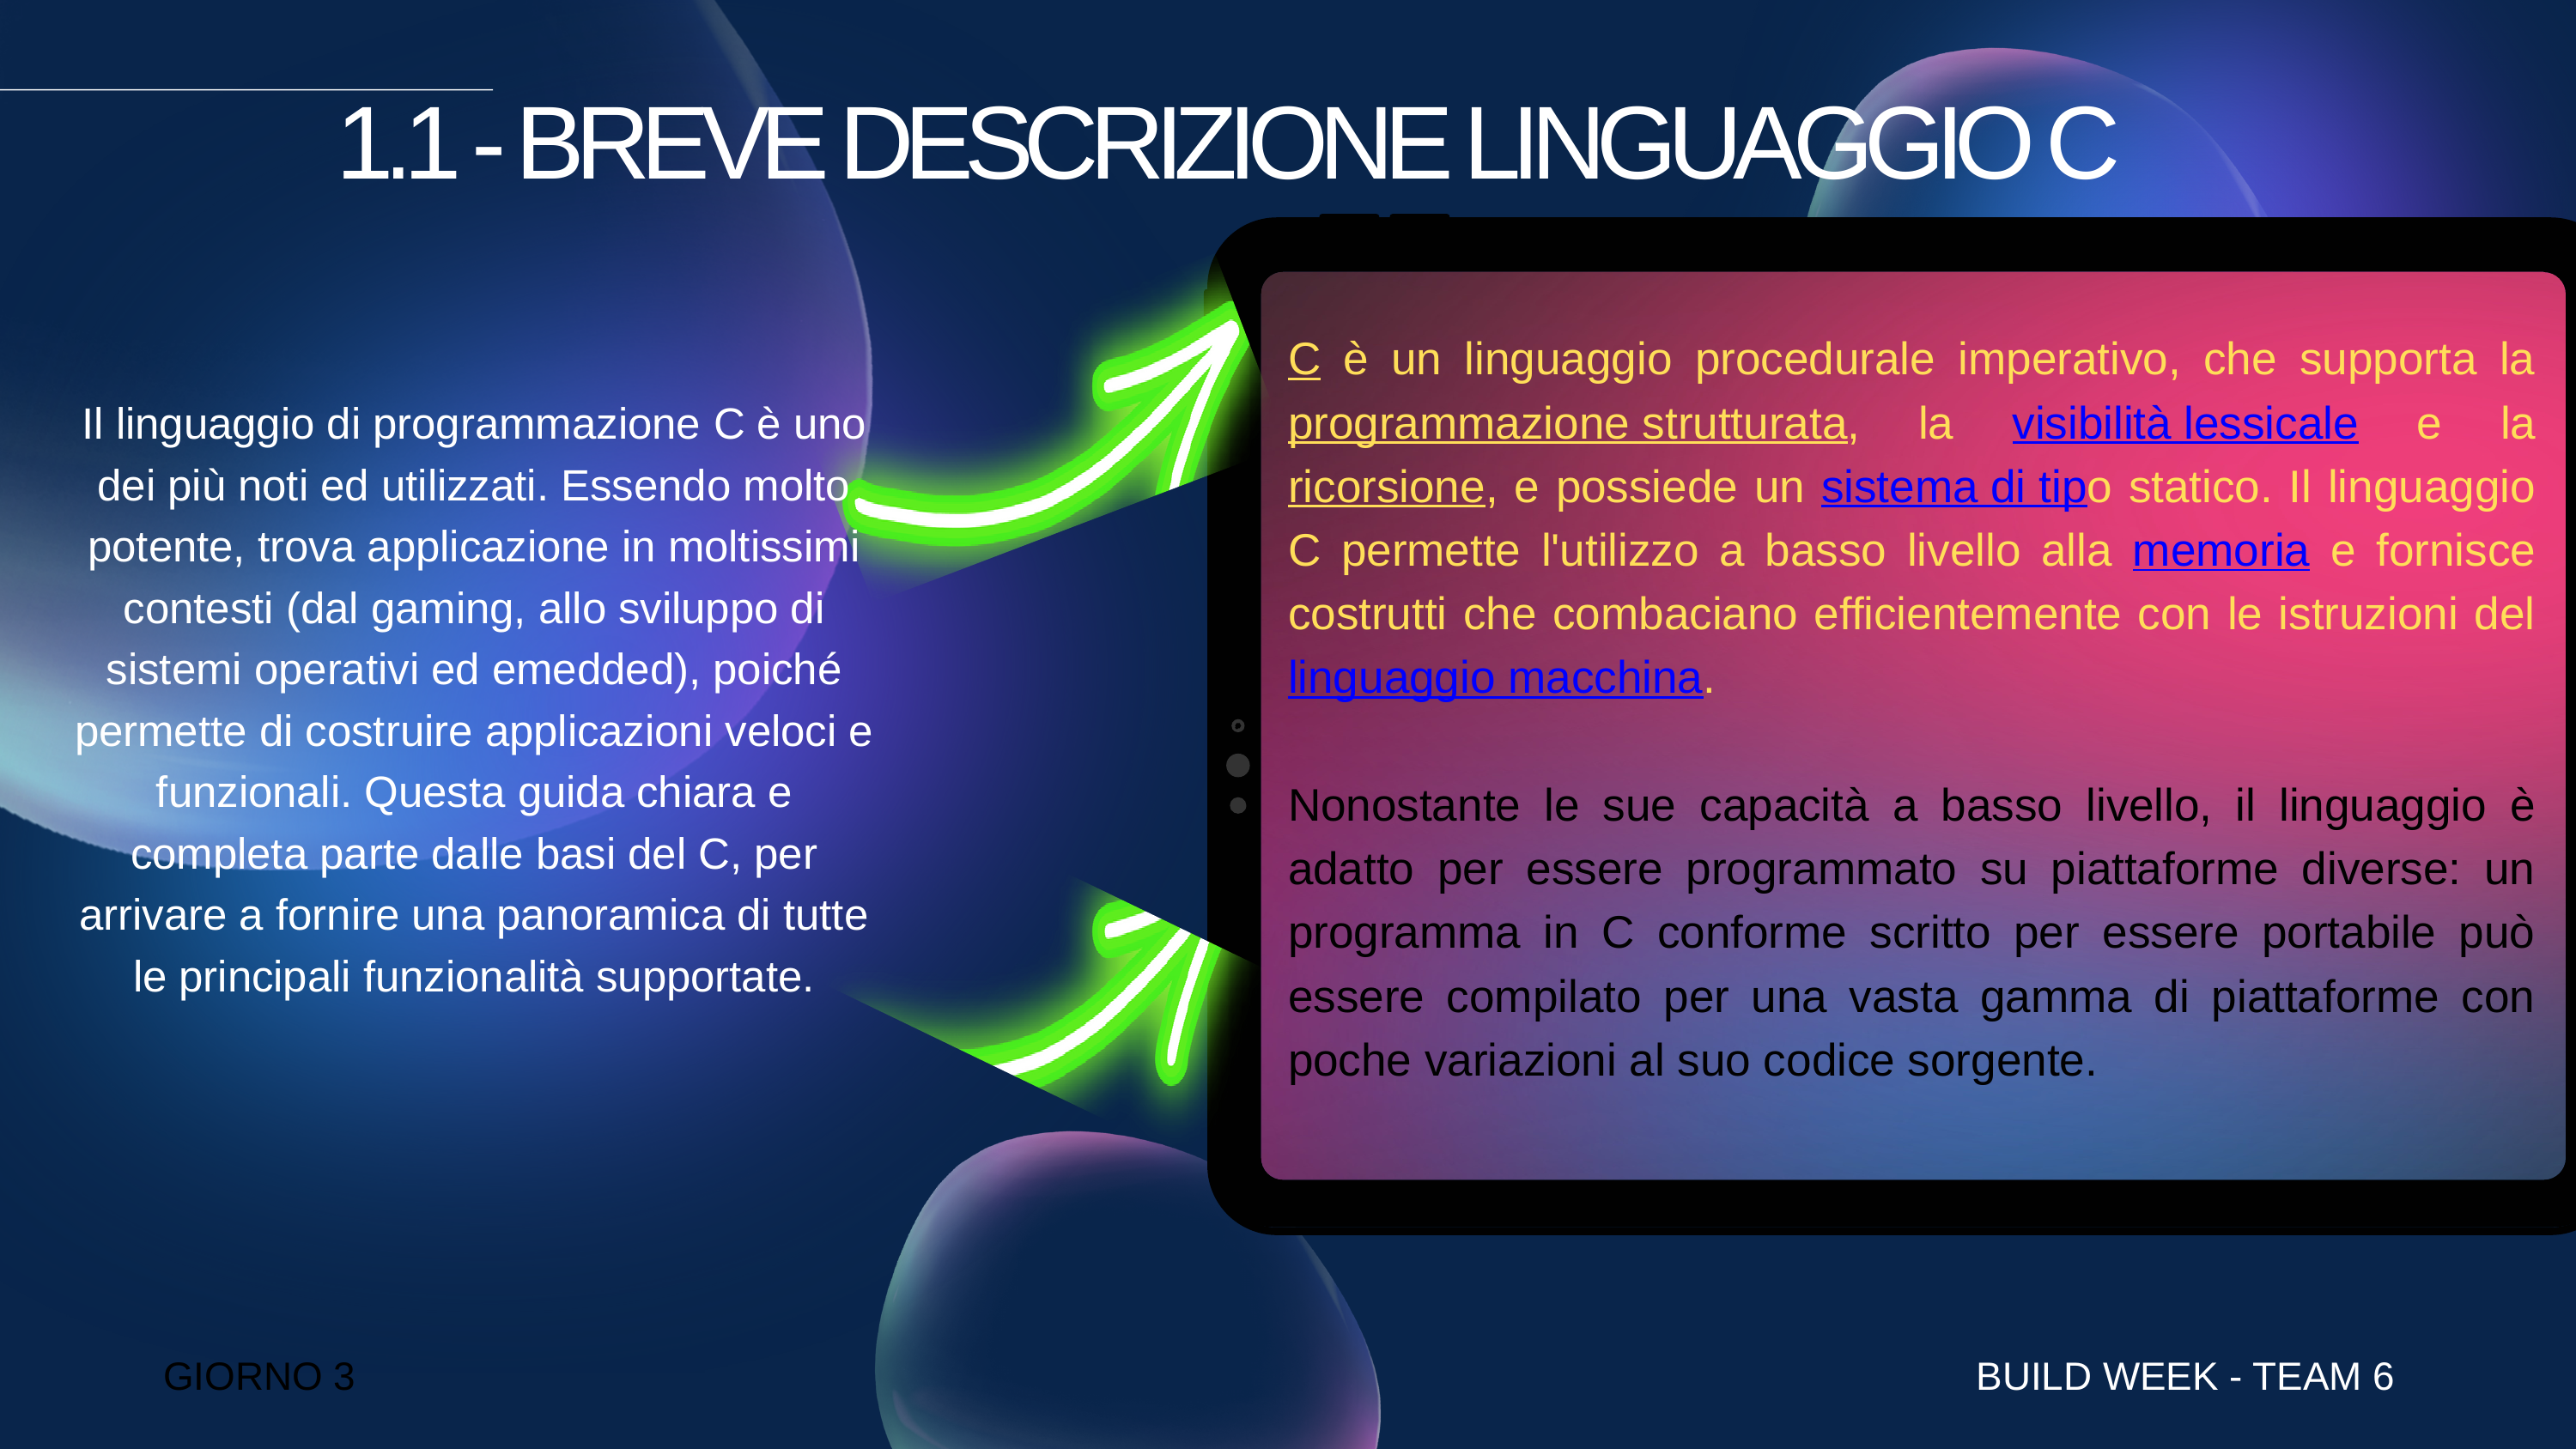

1.1 - BREVE DESCRIZIONE LINGUAGGIO C
C è un linguaggio procedurale imperativo, che supporta la programmazione strutturata, la visibilità lessicale e la ricorsione, e possiede un sistema di tipo statico. Il linguaggio C permette l'utilizzo a basso livello alla memoria e fornisce costrutti che combaciano efficientemente con le istruzioni del linguaggio macchina.

Nonostante le sue capacità a basso livello, il linguaggio è adatto per essere programmato su piattaforme diverse: un programma in C conforme scritto per essere portabile può essere compilato per una vasta gamma di piattaforme con poche variazioni al suo codice sorgente.

Il linguaggio di programmazione C è uno dei più noti ed utilizzati. Essendo molto potente, trova applicazione in moltissimi contesti (dal gaming, allo sviluppo di sistemi operativi ed emedded), poiché permette di costruire applicazioni veloci e funzionali. Questa guida chiara e completa parte dalle basi del C, per arrivare a fornire una panoramica di tutte le principali funzionalità supportate.

GIORNO 3
BUILD WEEK - TEAM 6